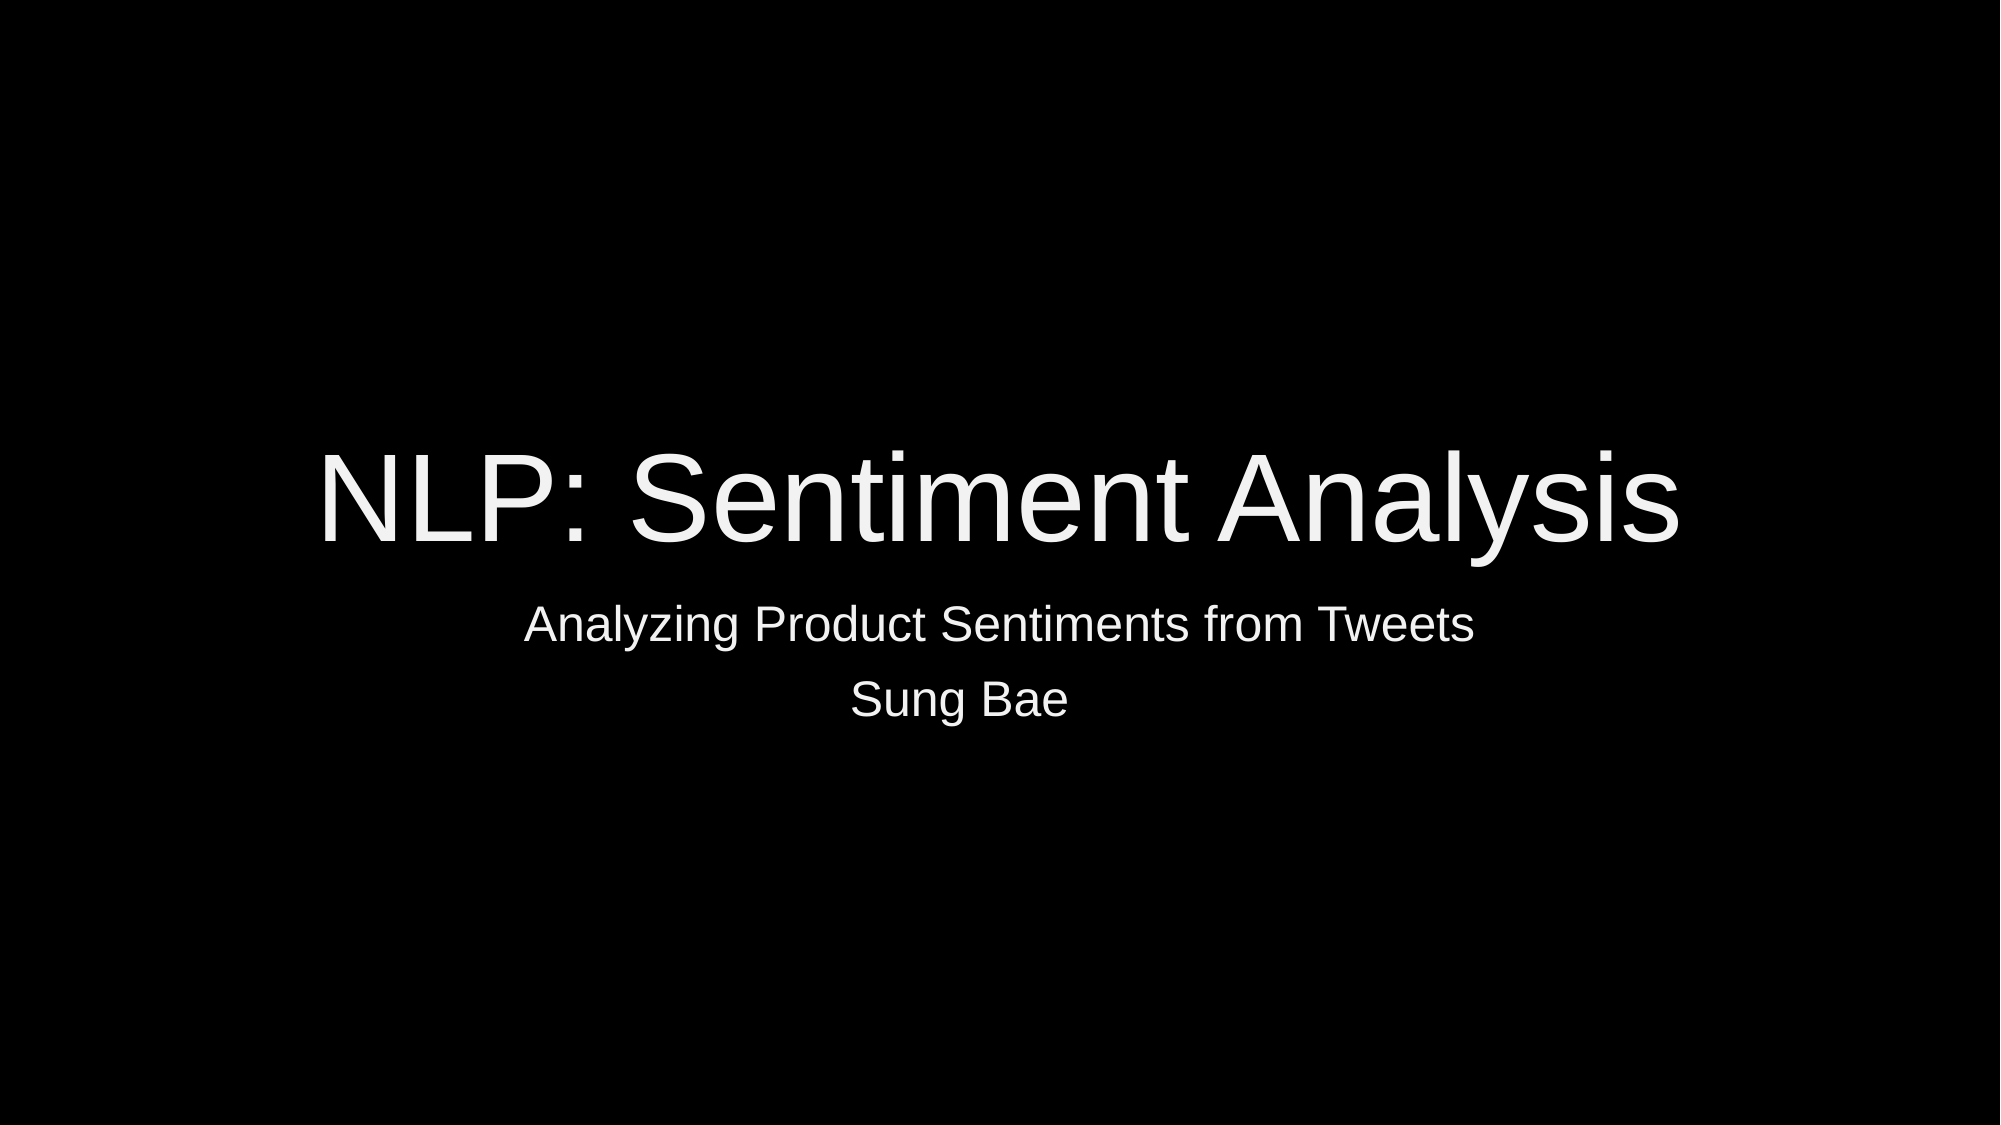

# NLP: Sentiment Analysis
Analyzing Product Sentiments from Tweets
Sung Bae